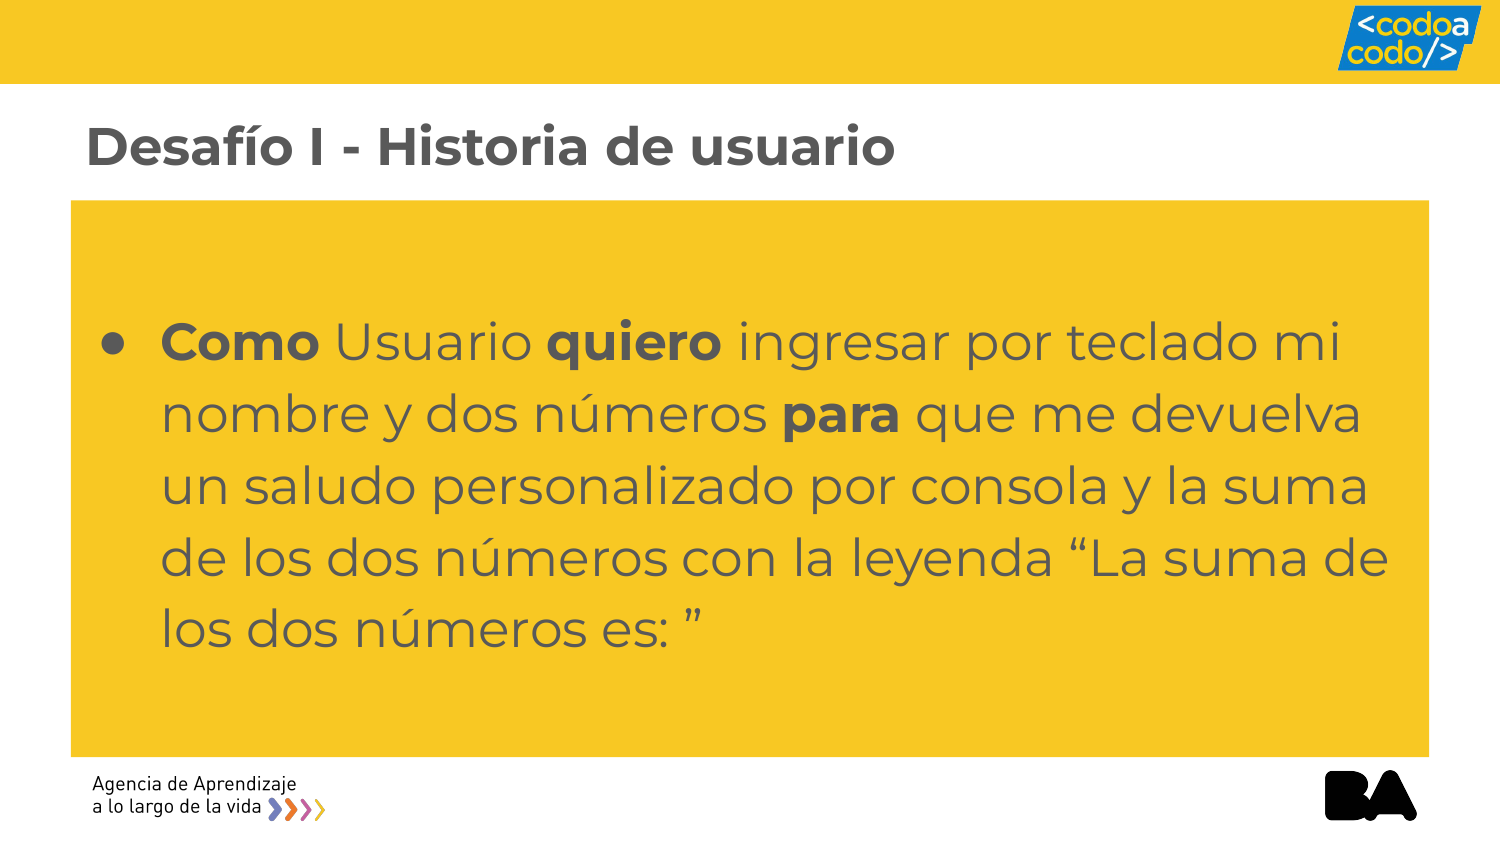

# Desafío I - Historia de usuario
Como Usuario quiero ingresar por teclado mi nombre y dos números para que me devuelva un saludo personalizado por consola y la suma de los dos números con la leyenda “La suma de los dos números es: ”